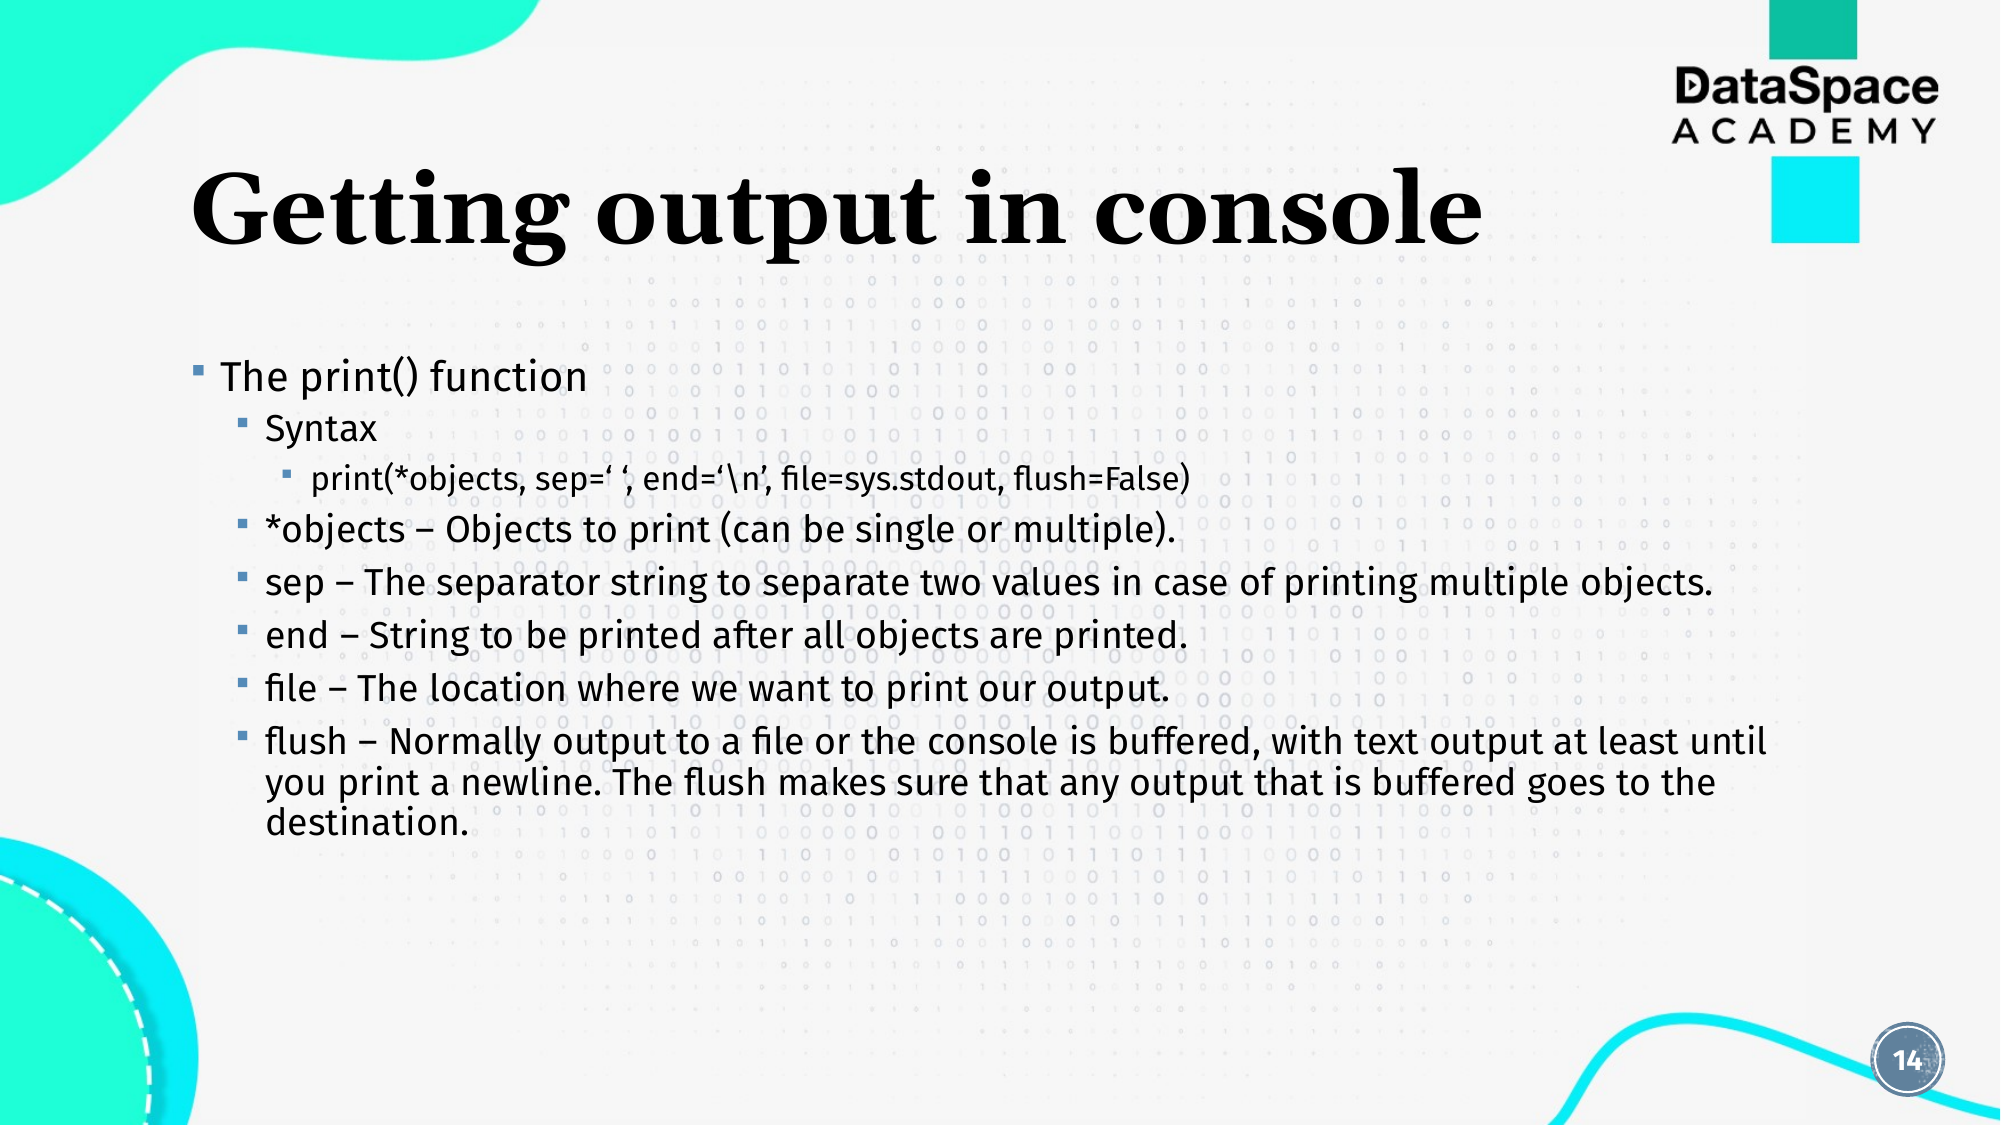

# Getting output in console
The print() function
Syntax
print(*objects, sep=‘ ‘, end=‘\n’, file=sys.stdout, flush=False)
*objects – Objects to print (can be single or multiple).
sep – The separator string to separate two values in case of printing multiple objects.
end – String to be printed after all objects are printed.
file – The location where we want to print our output.
flush – Normally output to a file or the console is buffered, with text output at least until you print a newline. The flush makes sure that any output that is buffered goes to the destination.
14